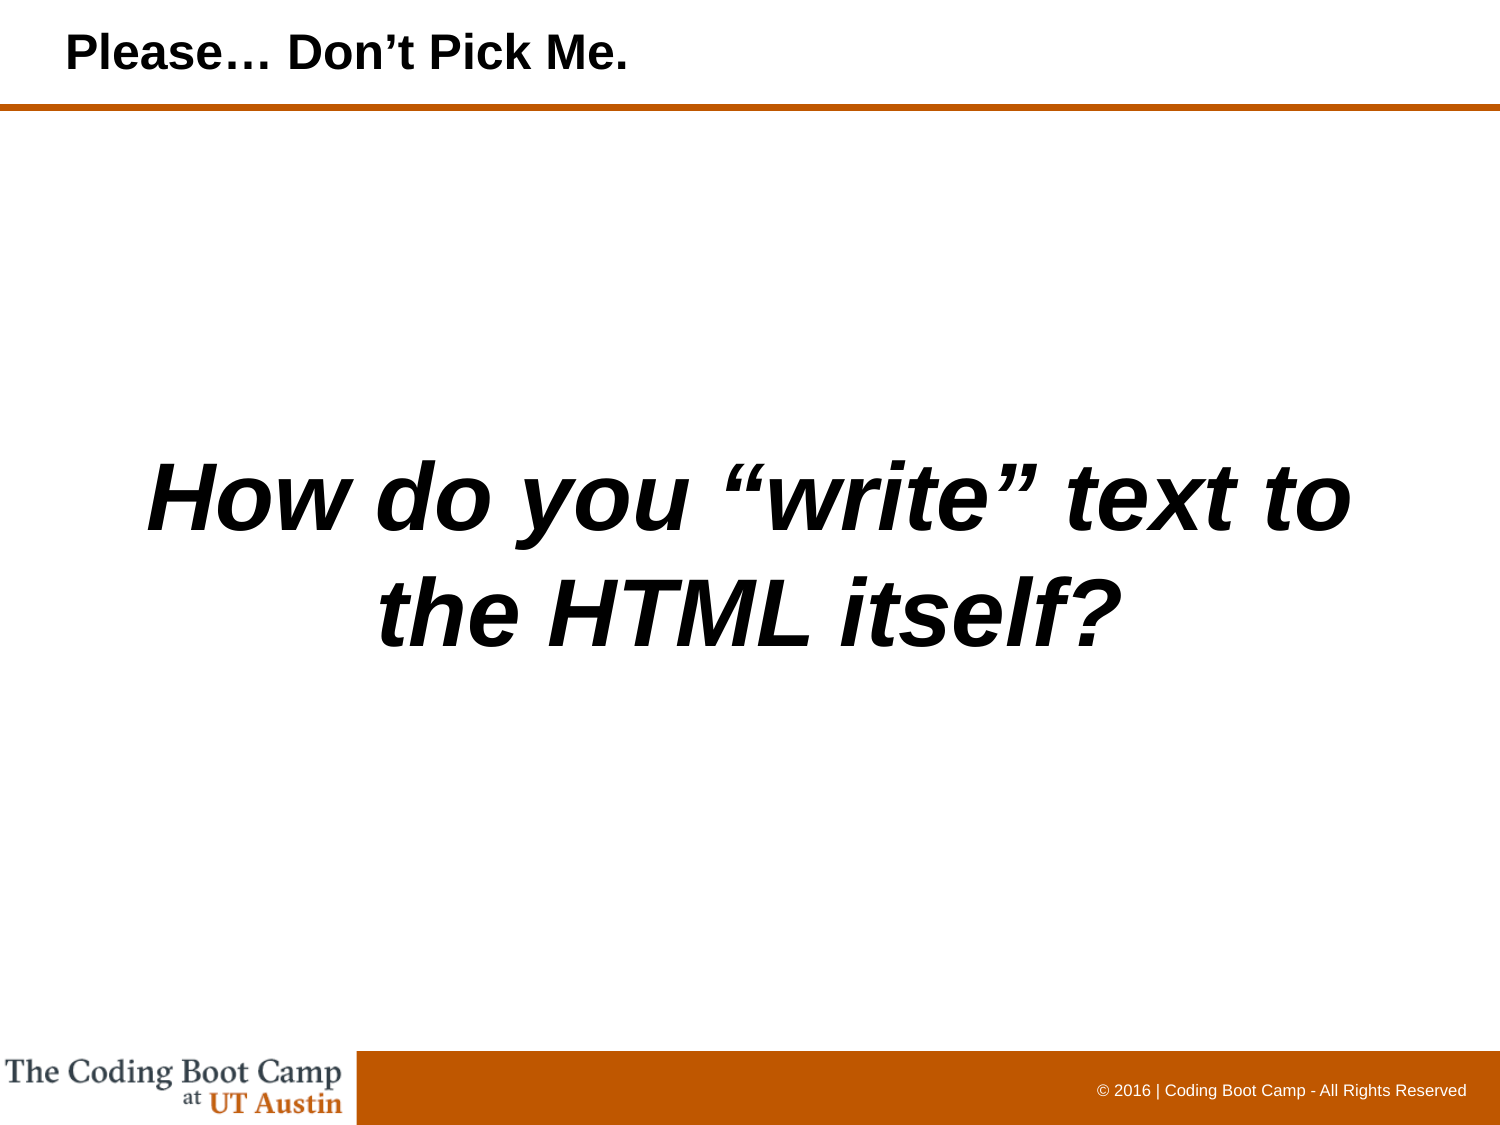

# Please… Don’t Pick Me.
How do you “write” text to the HTML itself?